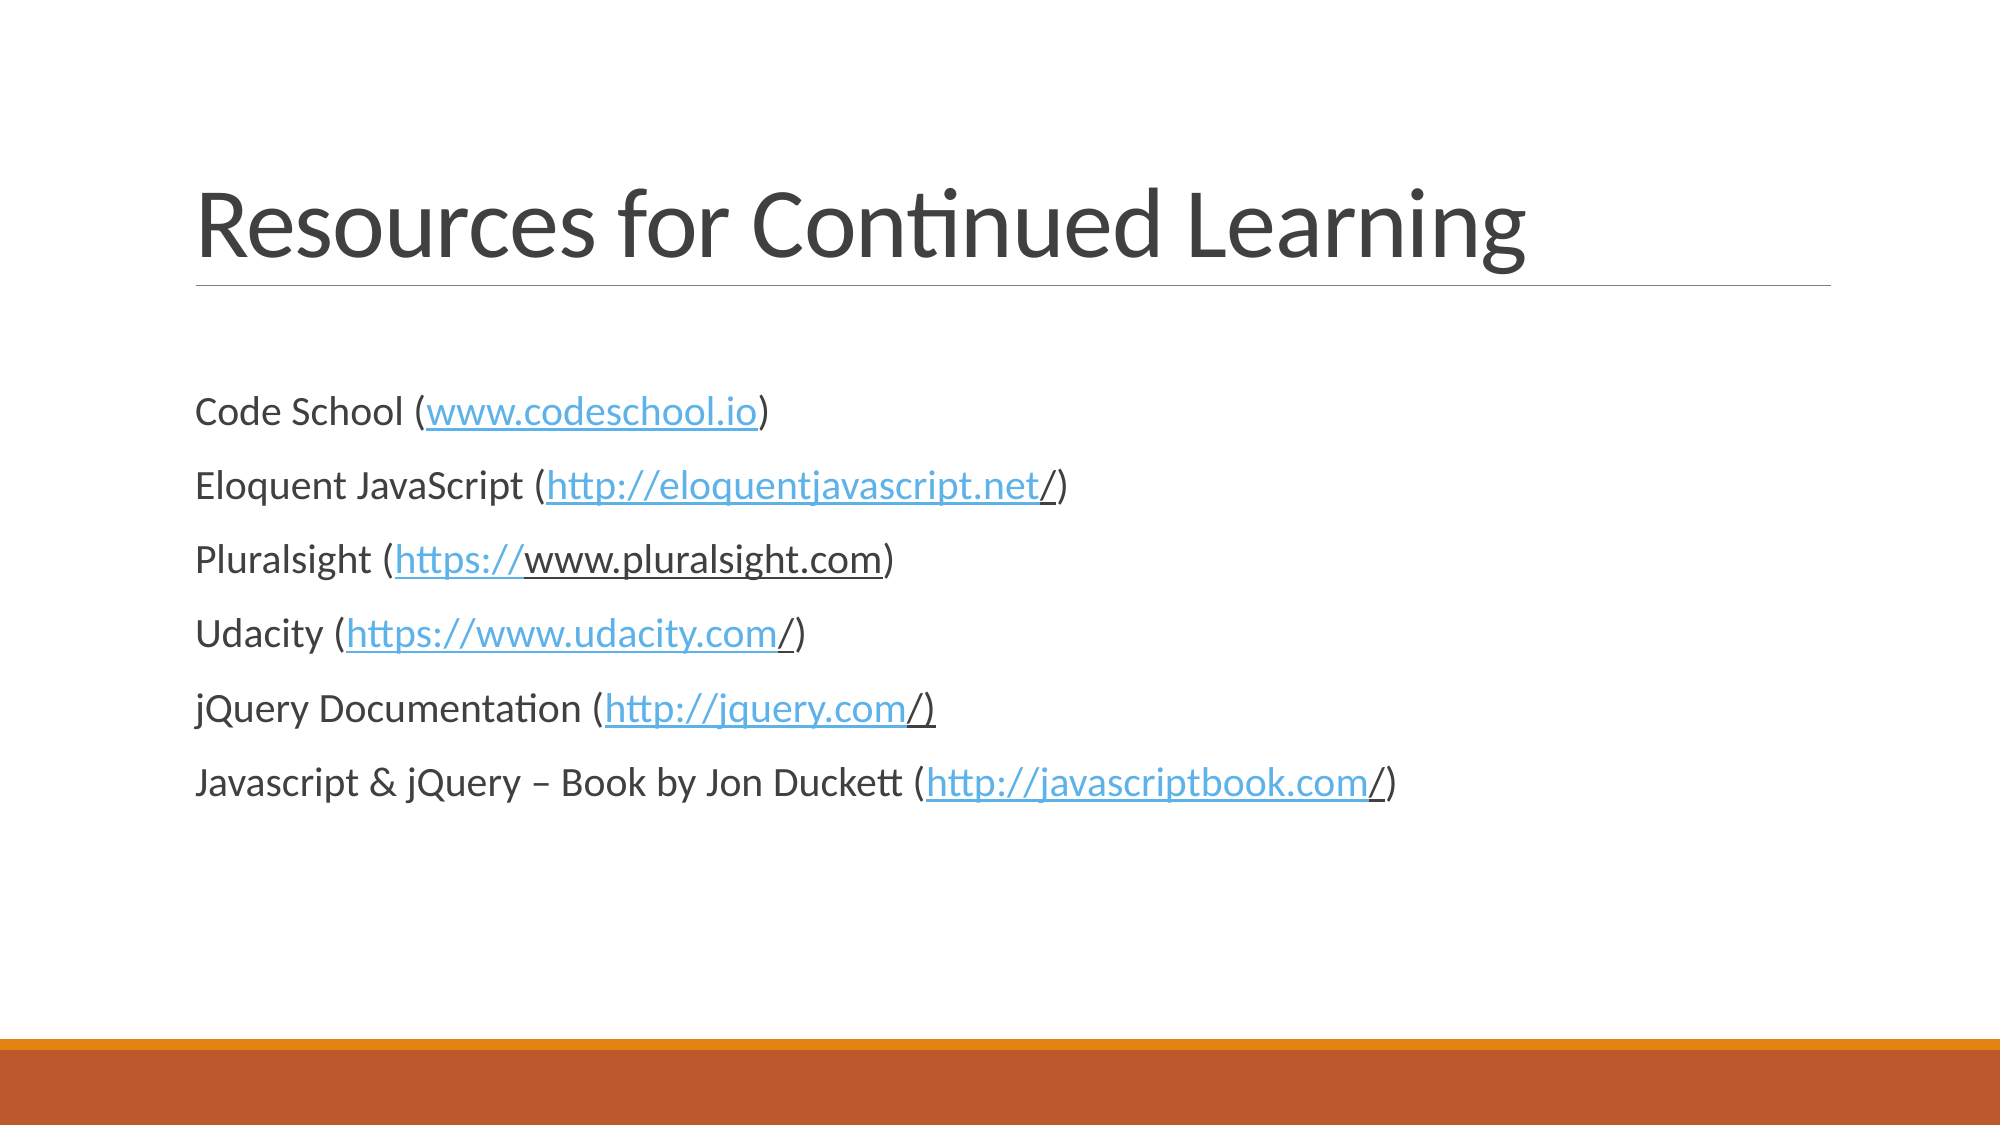

# Resources for Continued Learning

Code School (www.codeschool.io)
Eloquent JavaScript (http://eloquentjavascript.net/)
Pluralsight (https://www.pluralsight.com)
Udacity (https://www.udacity.com/)
jQuery Documentation (http://jquery.com/)
Javascript & jQuery – Book by Jon Duckett (http://javascriptbook.com/)